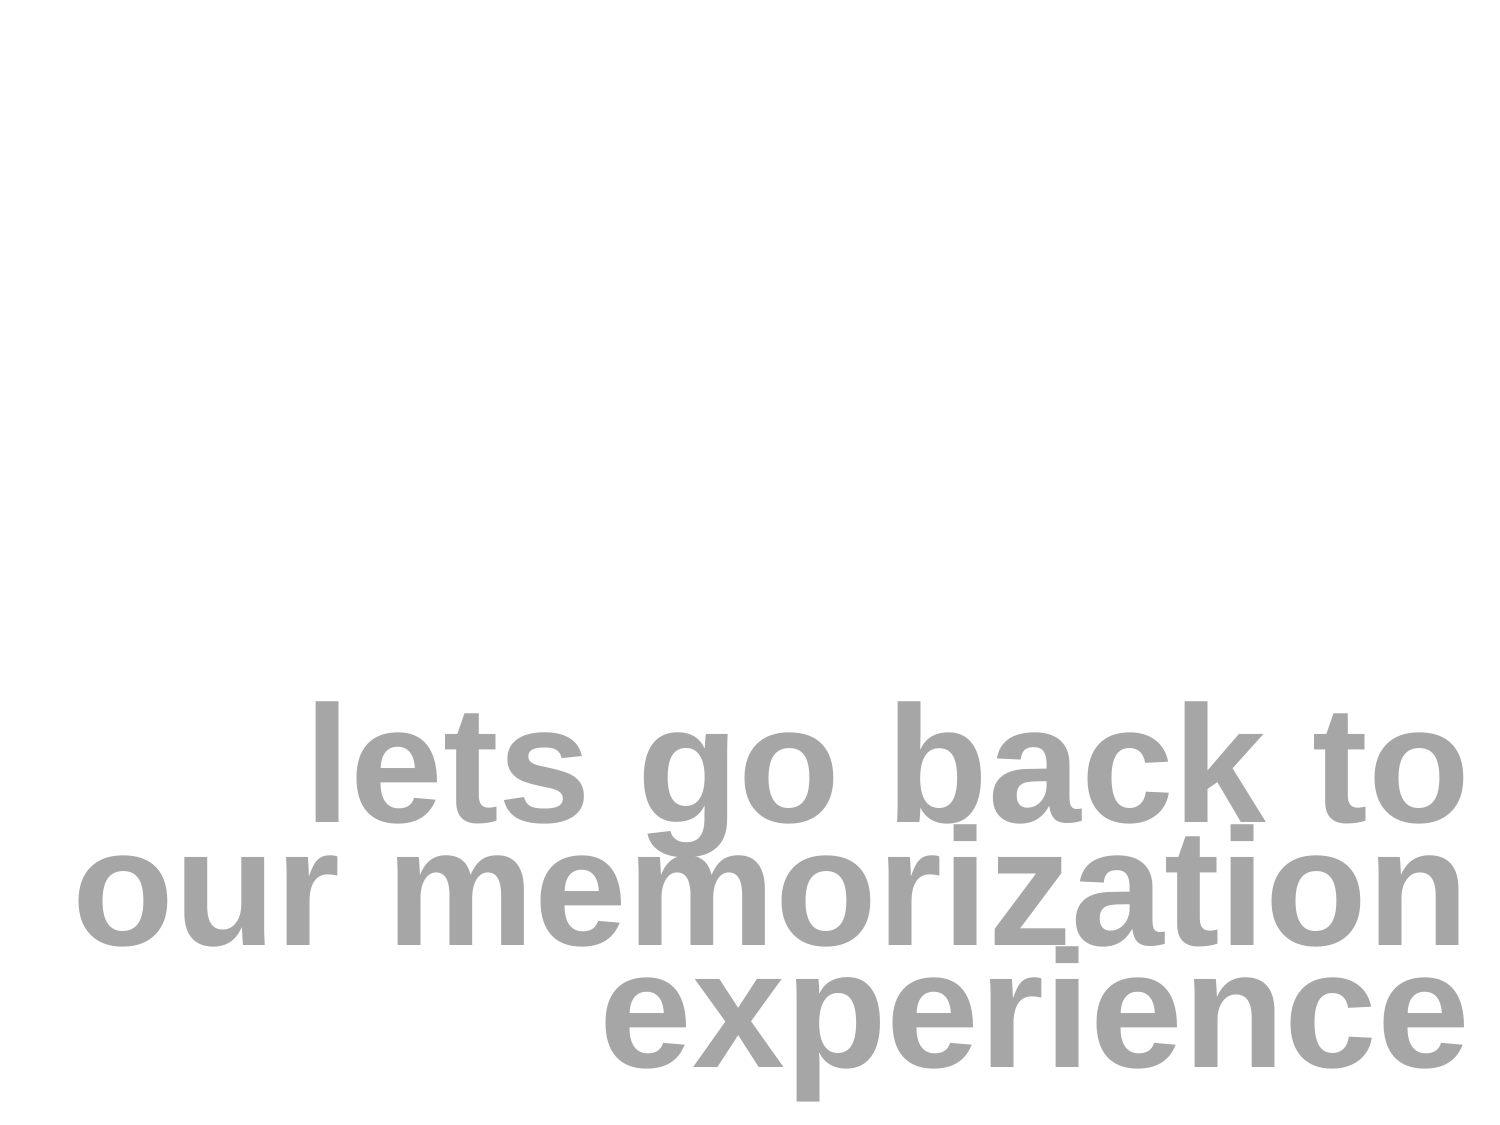

# lets go back to our memorization experience